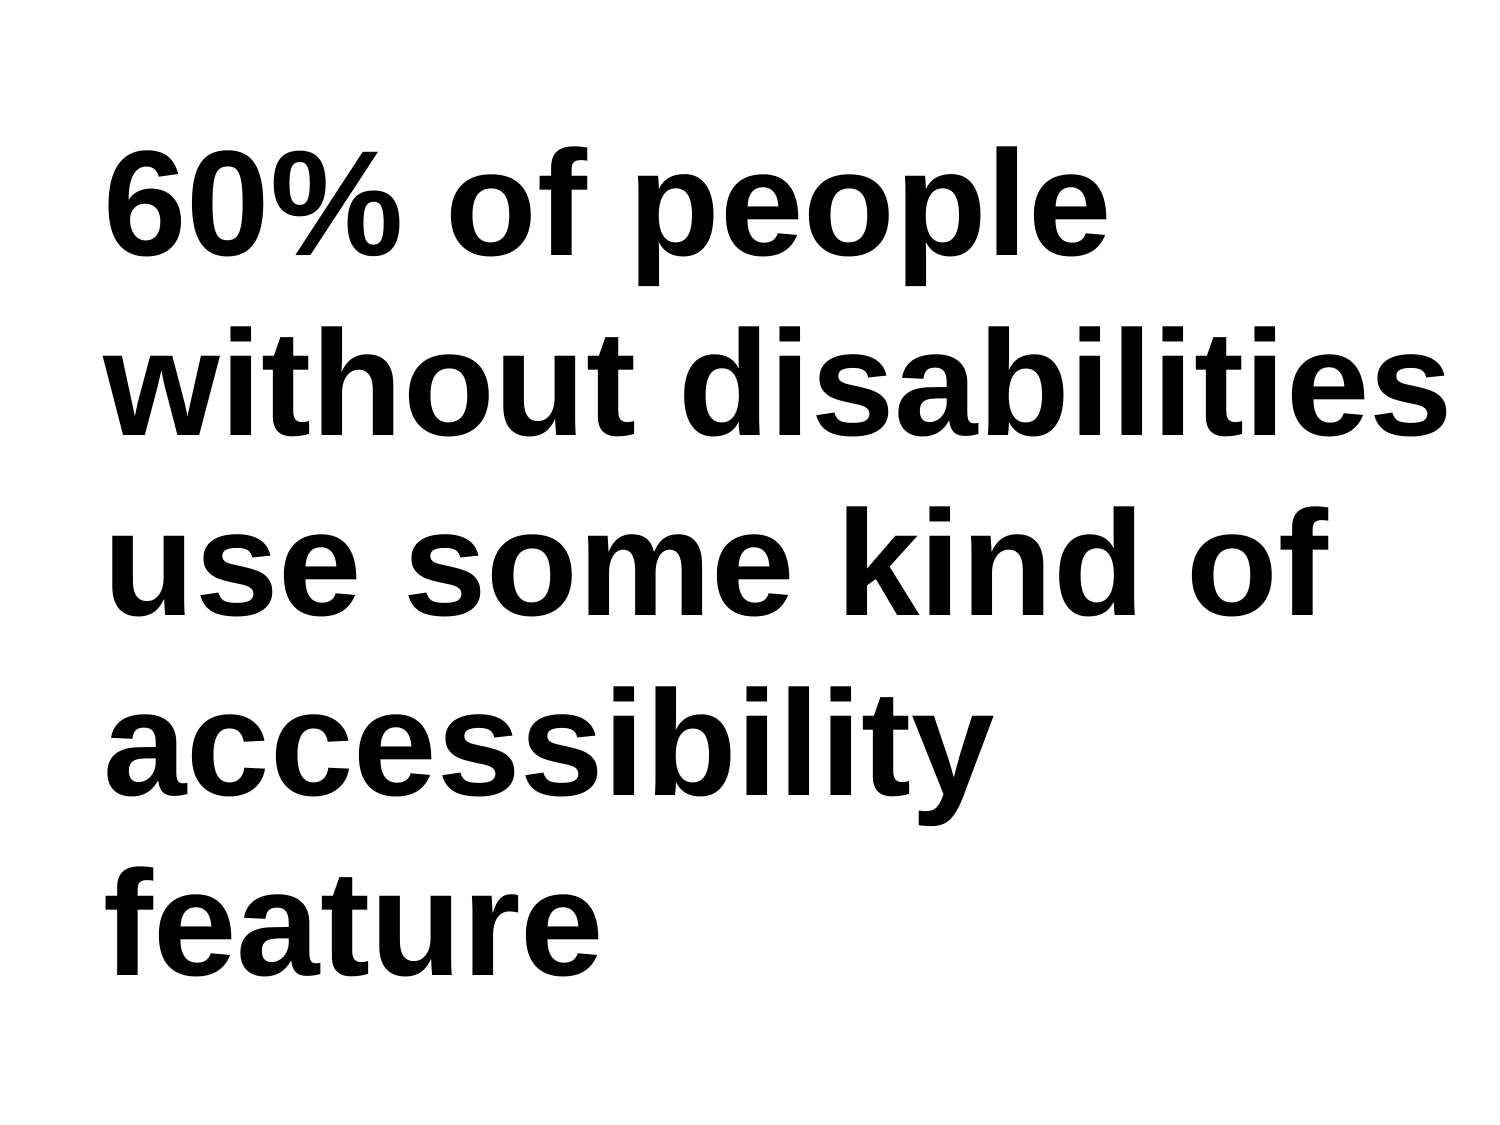

60% of people without disabilities use some kind of accessibility feature